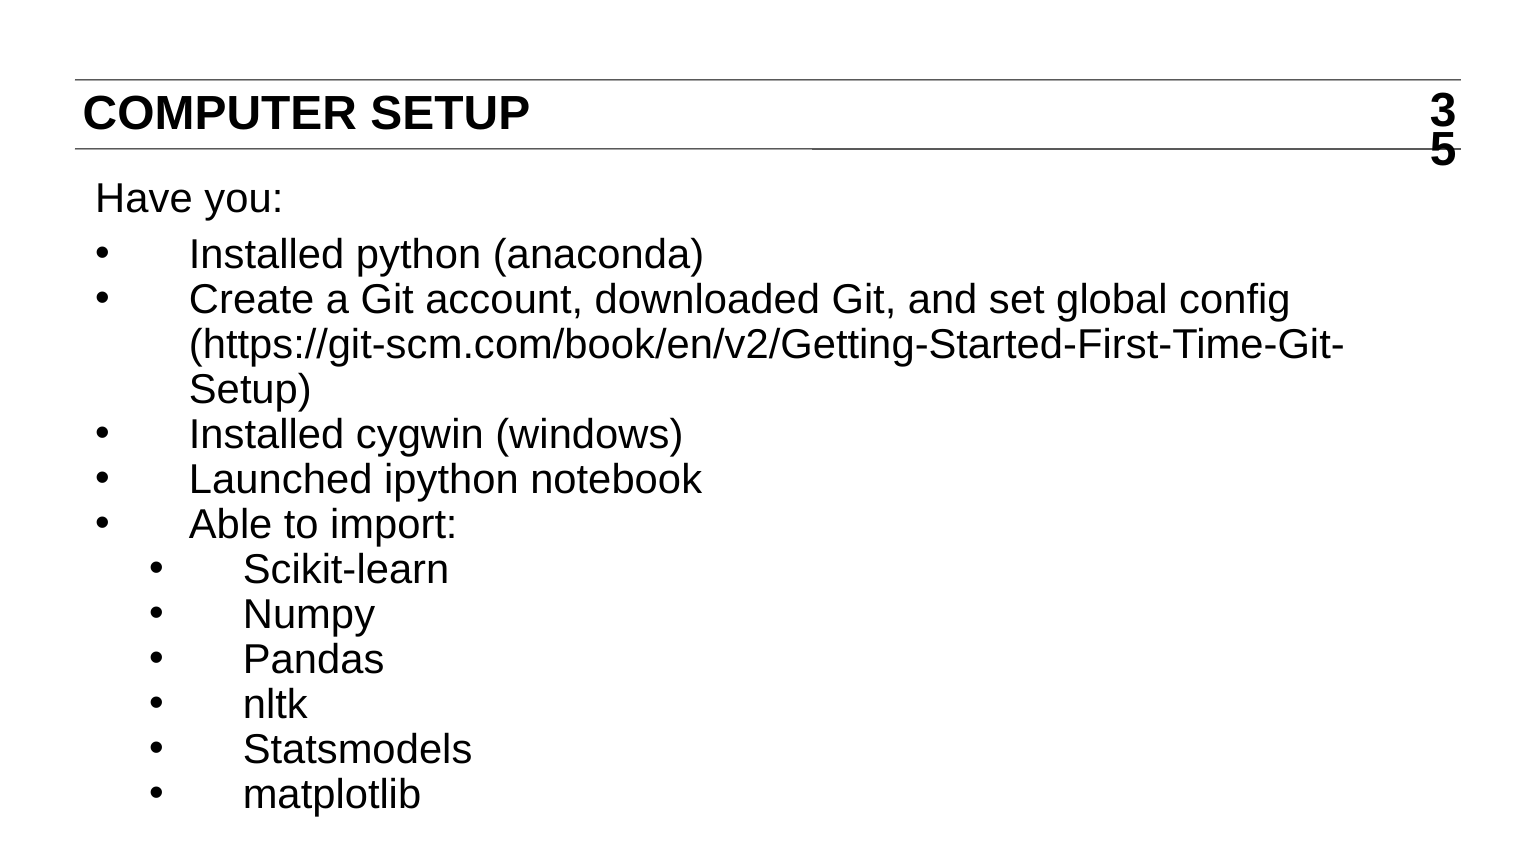

Computer setup
35
Have you:

Installed python (anaconda)
Create a Git account, downloaded Git, and set global config (https://git-scm.com/book/en/v2/Getting-Started-First-Time-Git-Setup)
Installed cygwin (windows)
Launched ipython notebook
Able to import:
Scikit-learn
Numpy
Pandas
nltk
Statsmodels
matplotlib